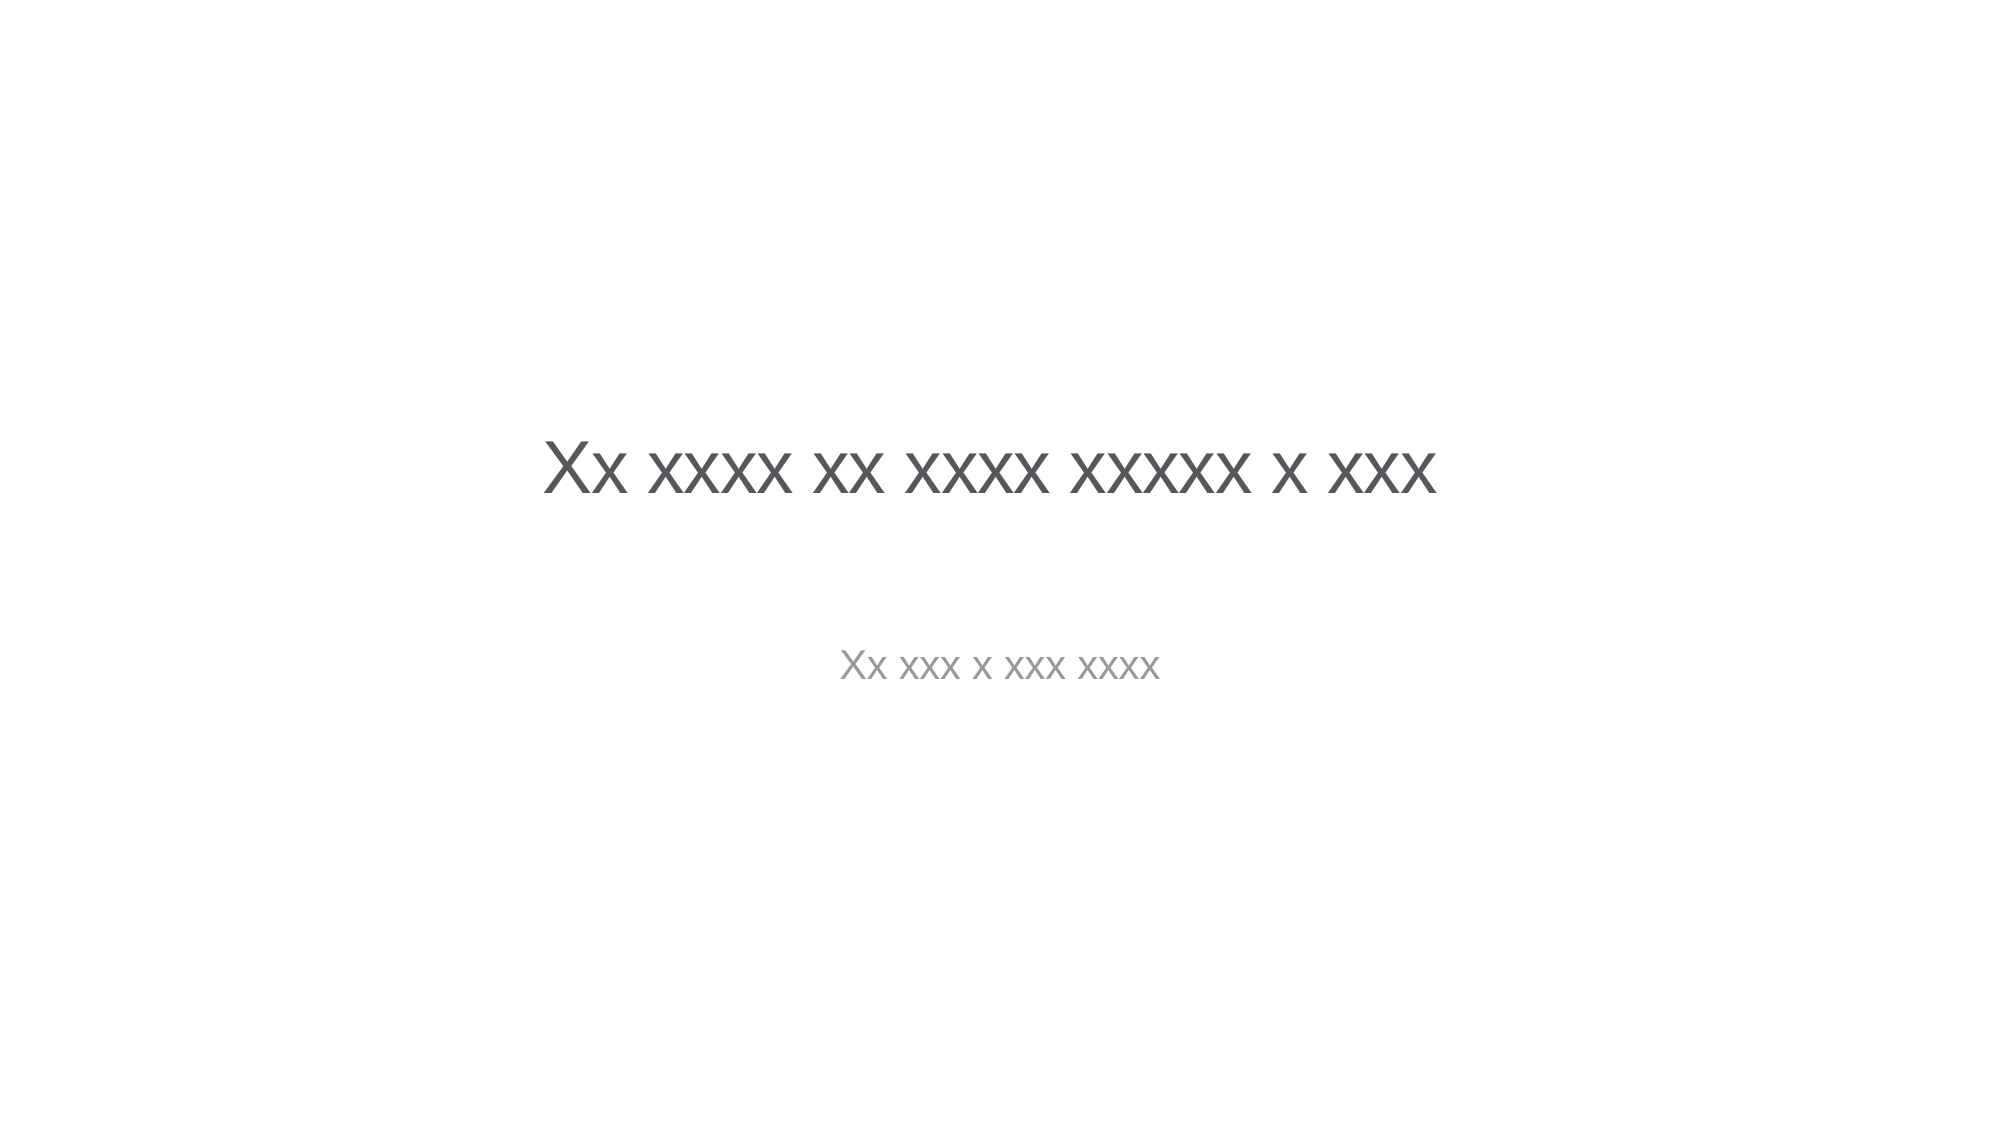

# Xx xxxx xx xxxx xxxxx x xxx
Xx xxx x xxx xxxx